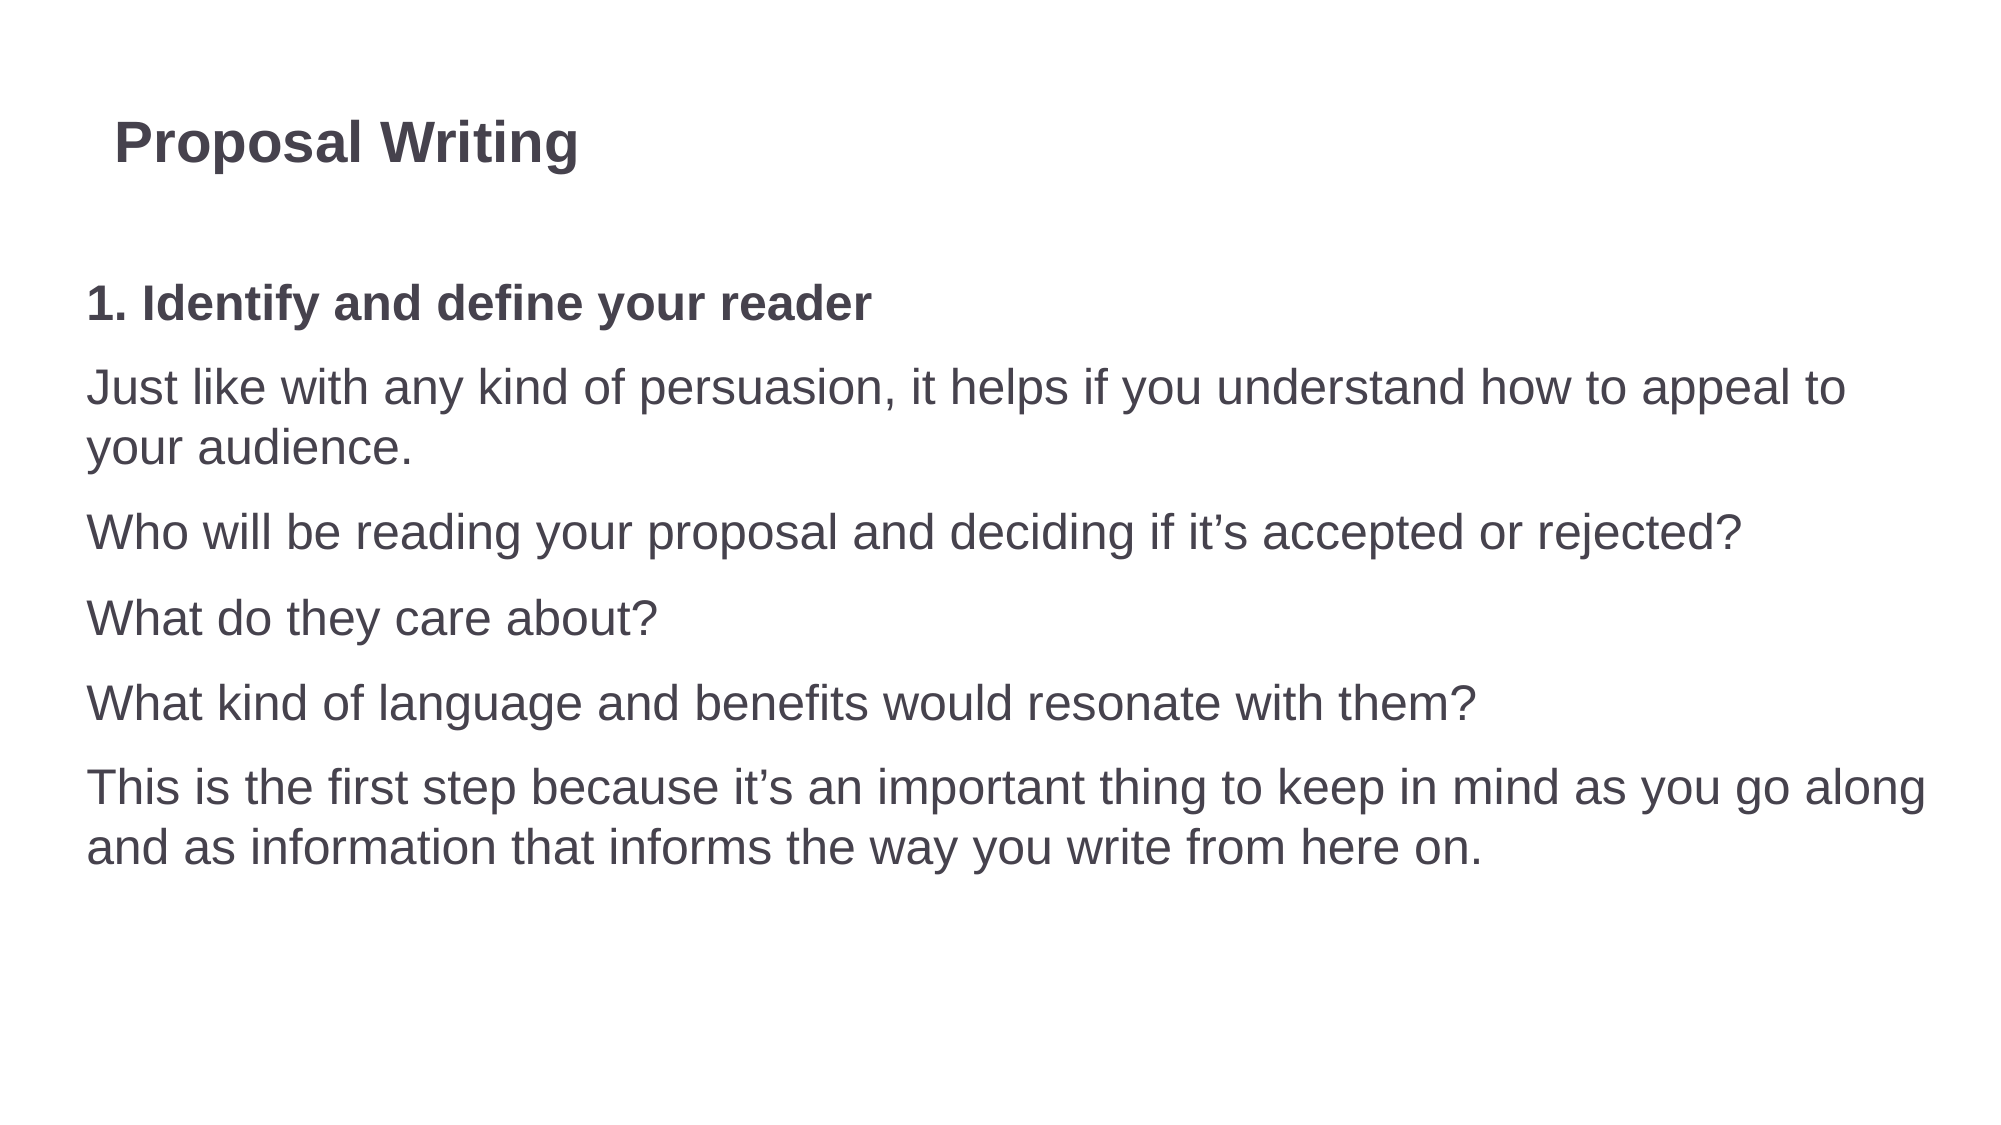

# Proposal Writing
1. Identify and define your reader
Just like with any kind of persuasion, it helps if you understand how to appeal to your audience.
Who will be reading your proposal and deciding if it’s accepted or rejected?
What do they care about?
What kind of language and benefits would resonate with them?
This is the first step because it’s an important thing to keep in mind as you go along and as information that informs the way you write from here on.